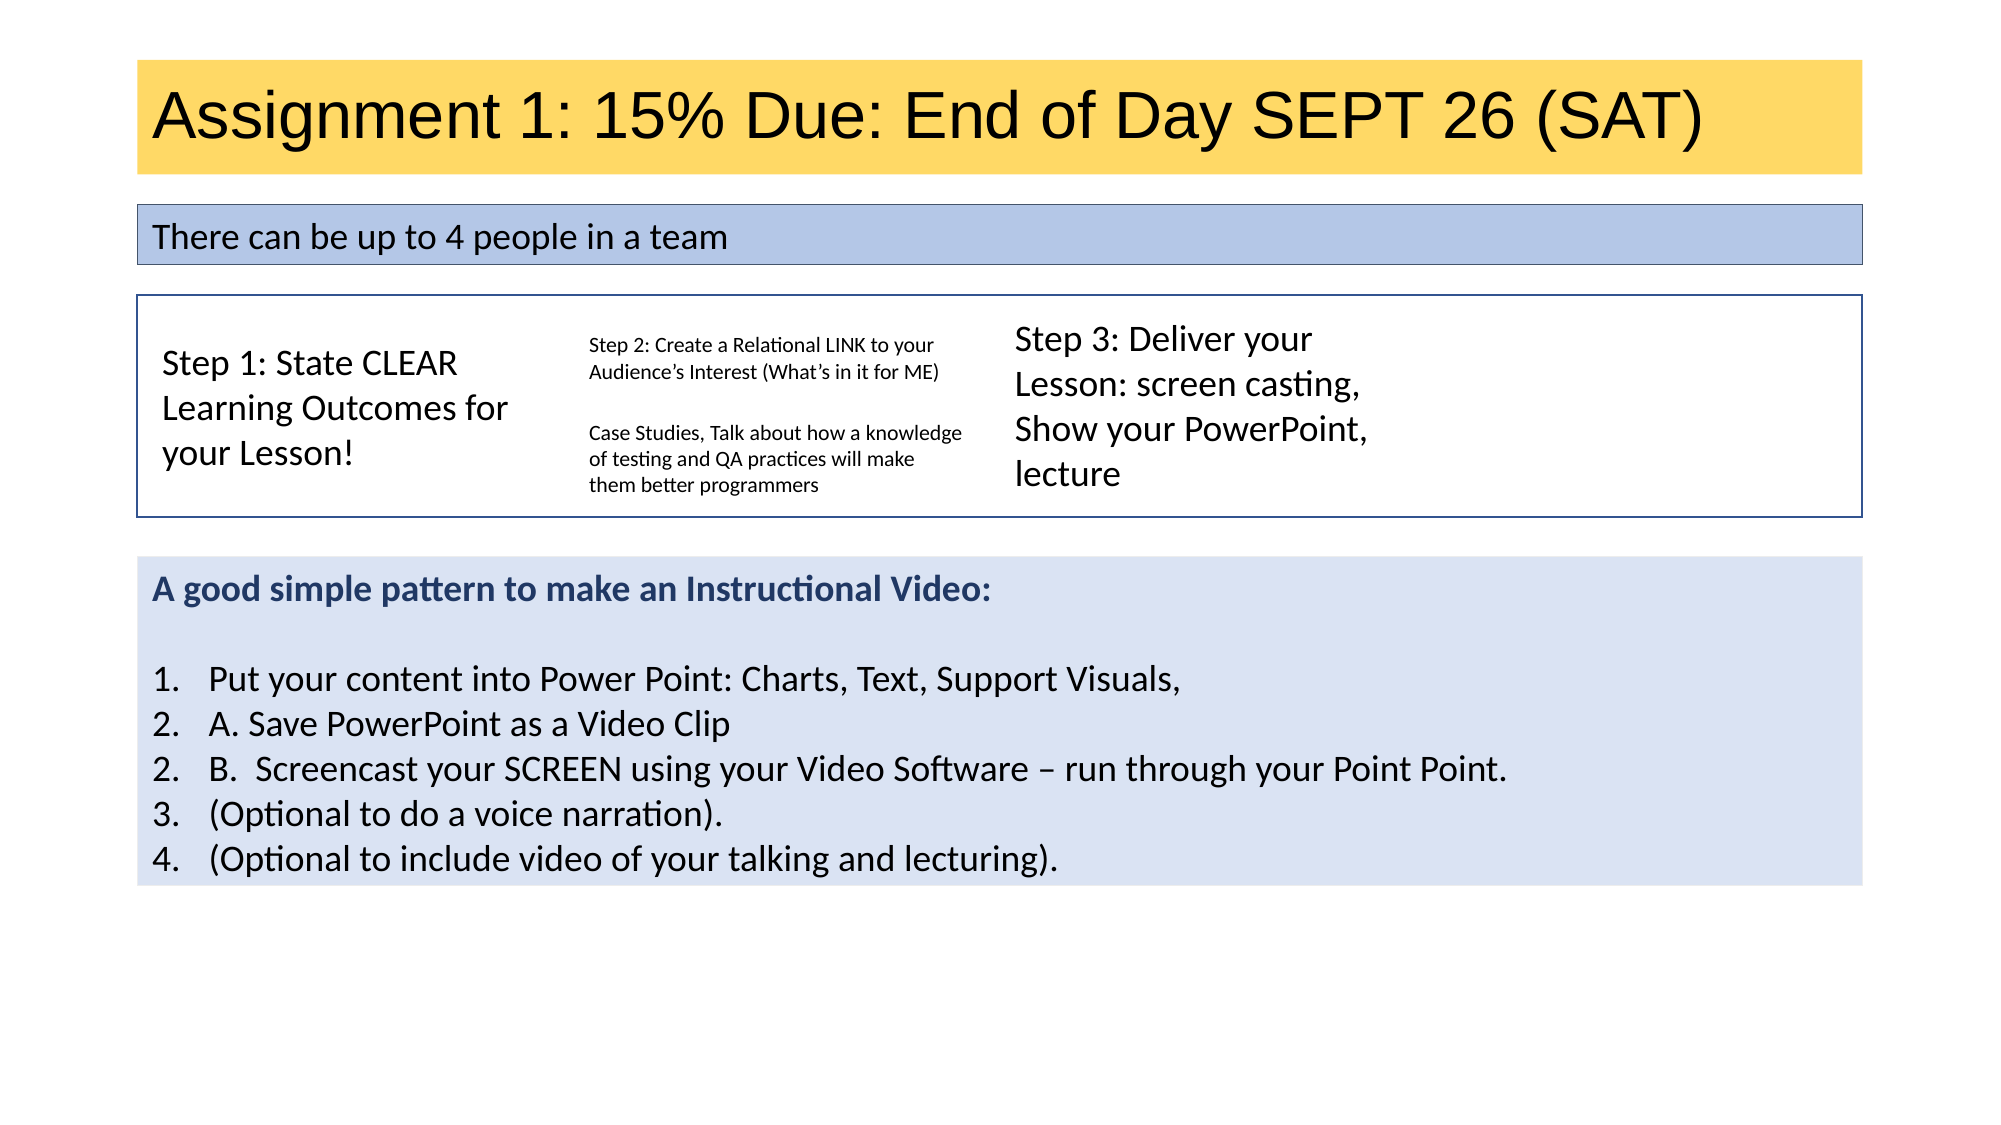

# Assignment 1: 15% Due: End of Day SEPT 26 (SAT)
There can be up to 4 people in a team

Step 3: Deliver your Lesson: screen casting, Show your PowerPoint, lecture
Step 4: Wrap up, summary, conclusion: Reinforce what you have told them: and why they are excited about it!
Step 2: Create a Relational LINK to your Audience’s Interest (What’s in it for ME)
Step 1: State CLEAR Learning Outcomes for your Lesson!
Case Studies, Talk about how a knowledge of testing and QA practices will make them better programmers
A good simple pattern to make an Instructional Video:

Put your content into Power Point: Charts, Text, Support Visuals,
A. Save PowerPoint as a Video Clip
B.  Screencast your SCREEN using your Video Software – run through your Point Point.
(Optional to do a voice narration).
(Optional to include video of your talking and lecturing).